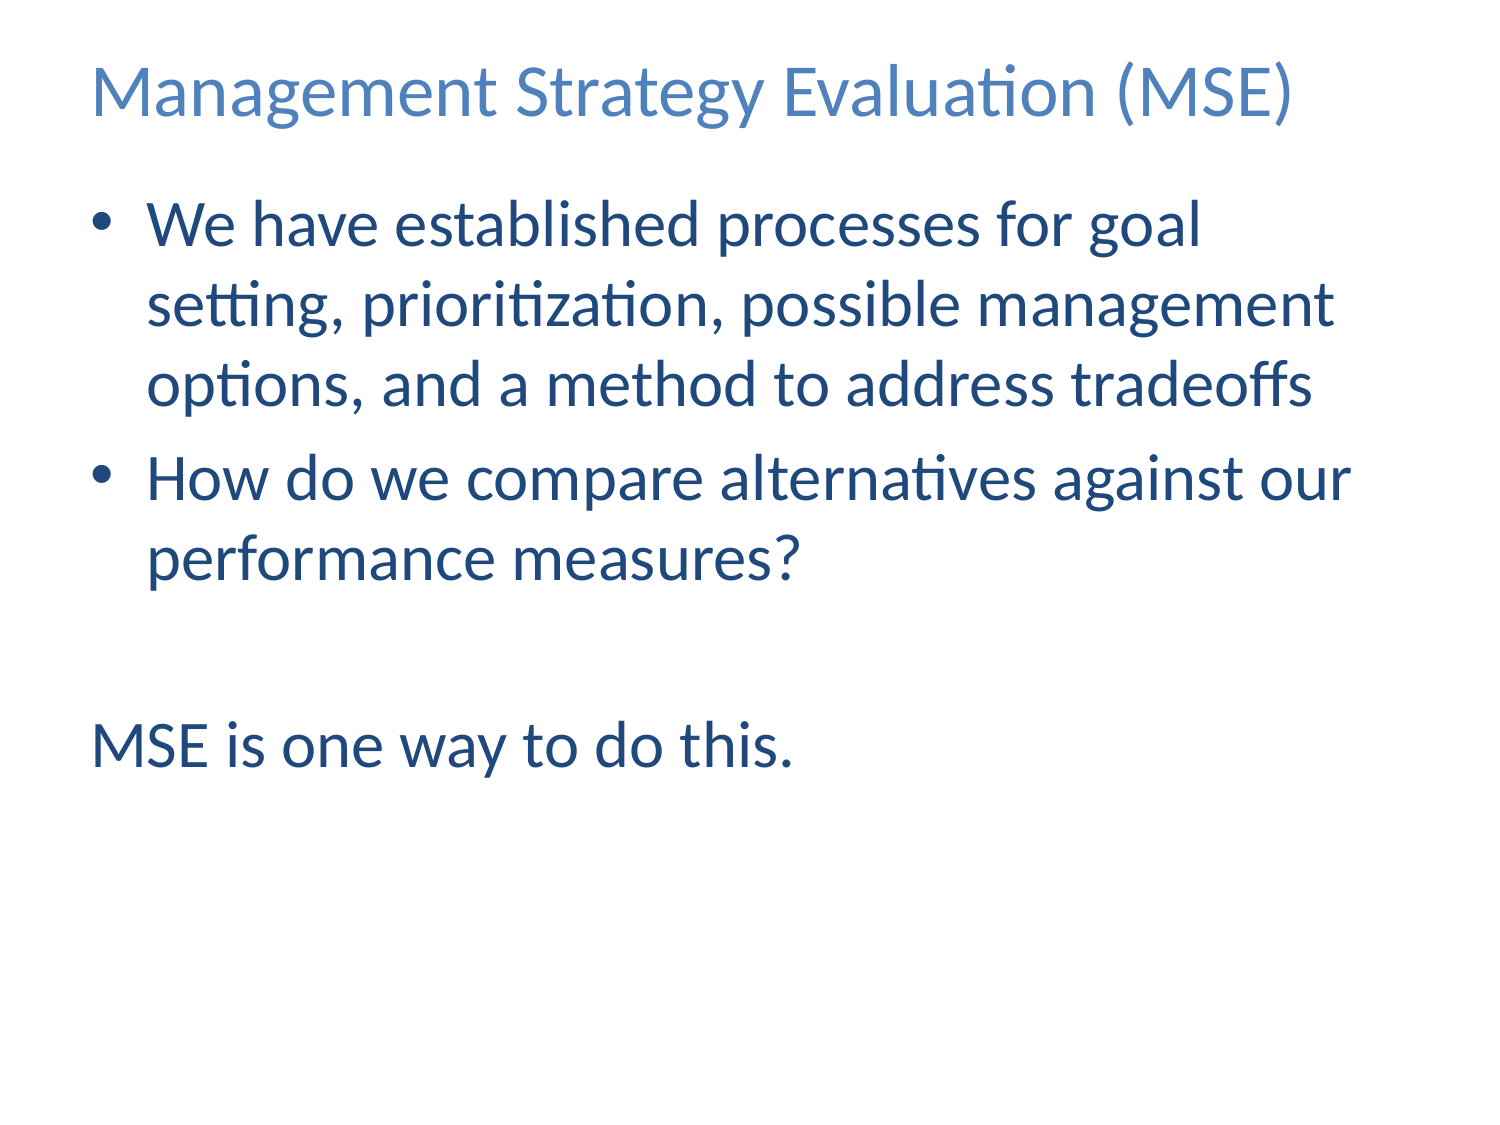

# Management Strategy Evaluation (MSE)
We have established processes for goal setting, prioritization, possible management options, and a method to address tradeoffs
How do we compare alternatives against our performance measures?

MSE is one way to do this.